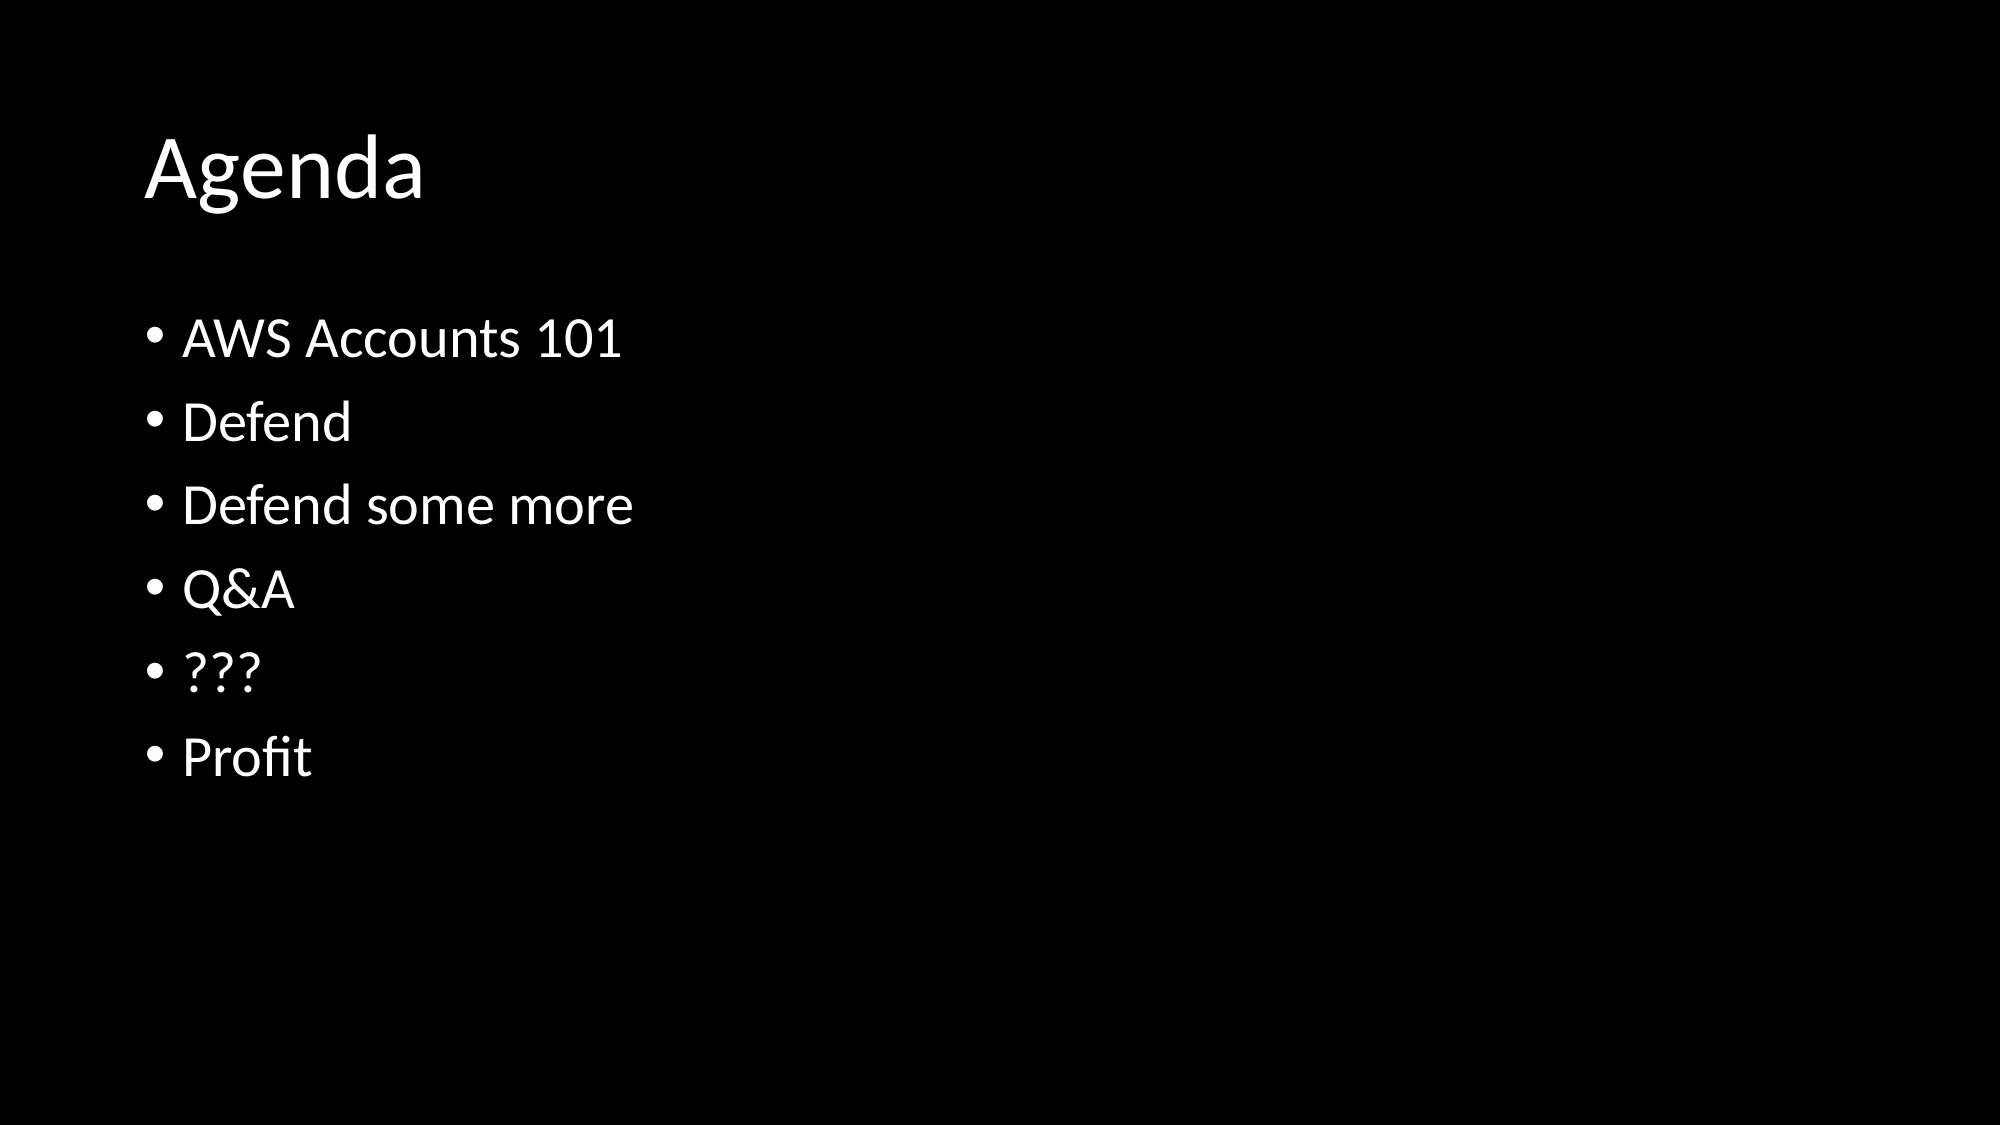

# Agenda
AWS Accounts 101
Defend
Defend some more
Q&A
???
Profit